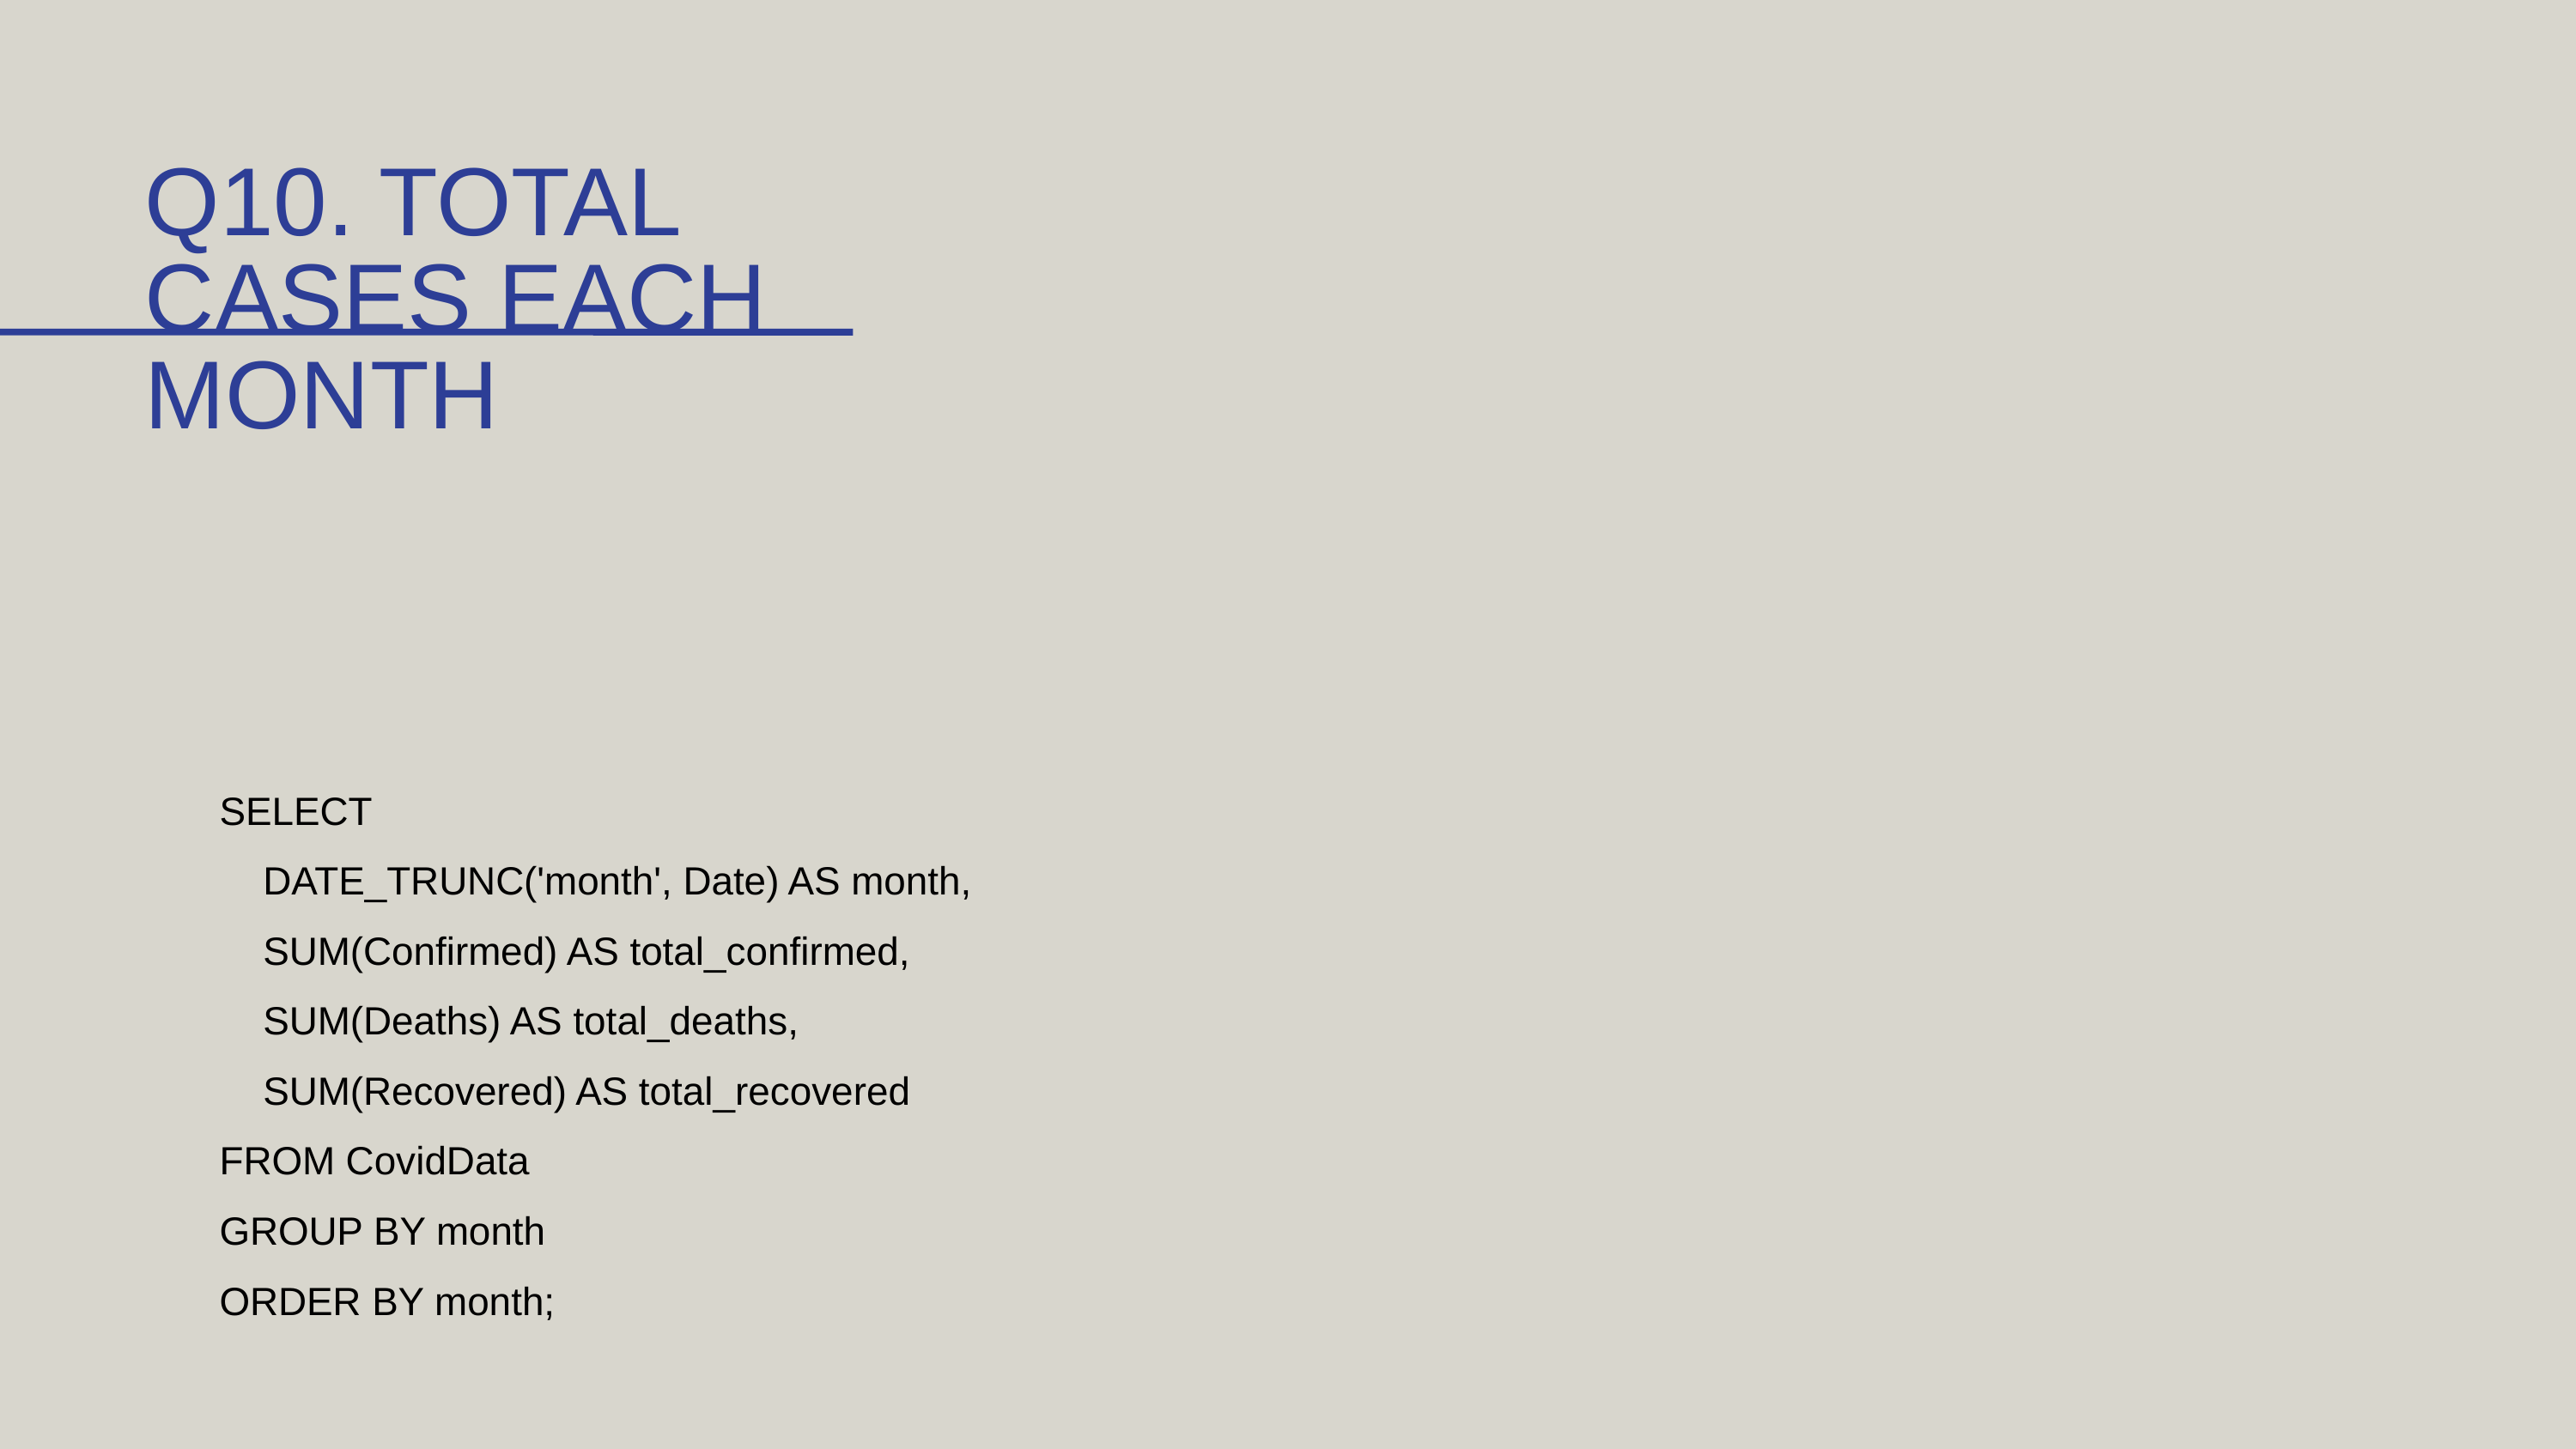

Q10. TOTAL CASES EACH MONTH

SELECT
    DATE_TRUNC('month', Date) AS month,
    SUM(Confirmed) AS total_confirmed,
    SUM(Deaths) AS total_deaths,
    SUM(Recovered) AS total_recovered
FROM CovidData
GROUP BY month
ORDER BY month;